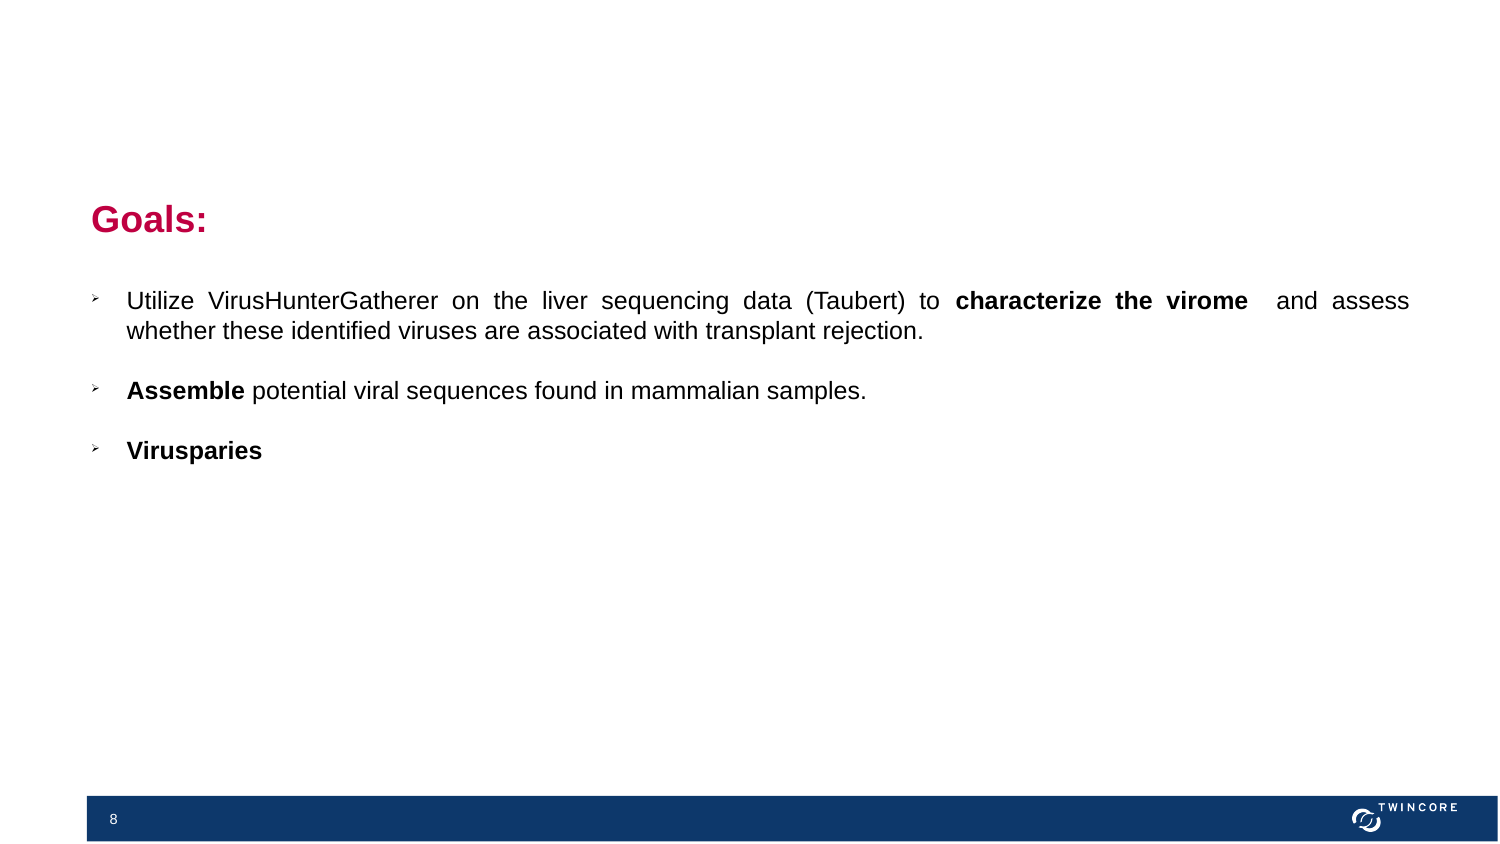

Goals:

Utilize VirusHunterGatherer on the liver sequencing data (Taubert) to characterize the virome  and assess whether these identified viruses are associated with transplant rejection.

Assemble potential viral sequences found in mammalian samples.

Virusparies